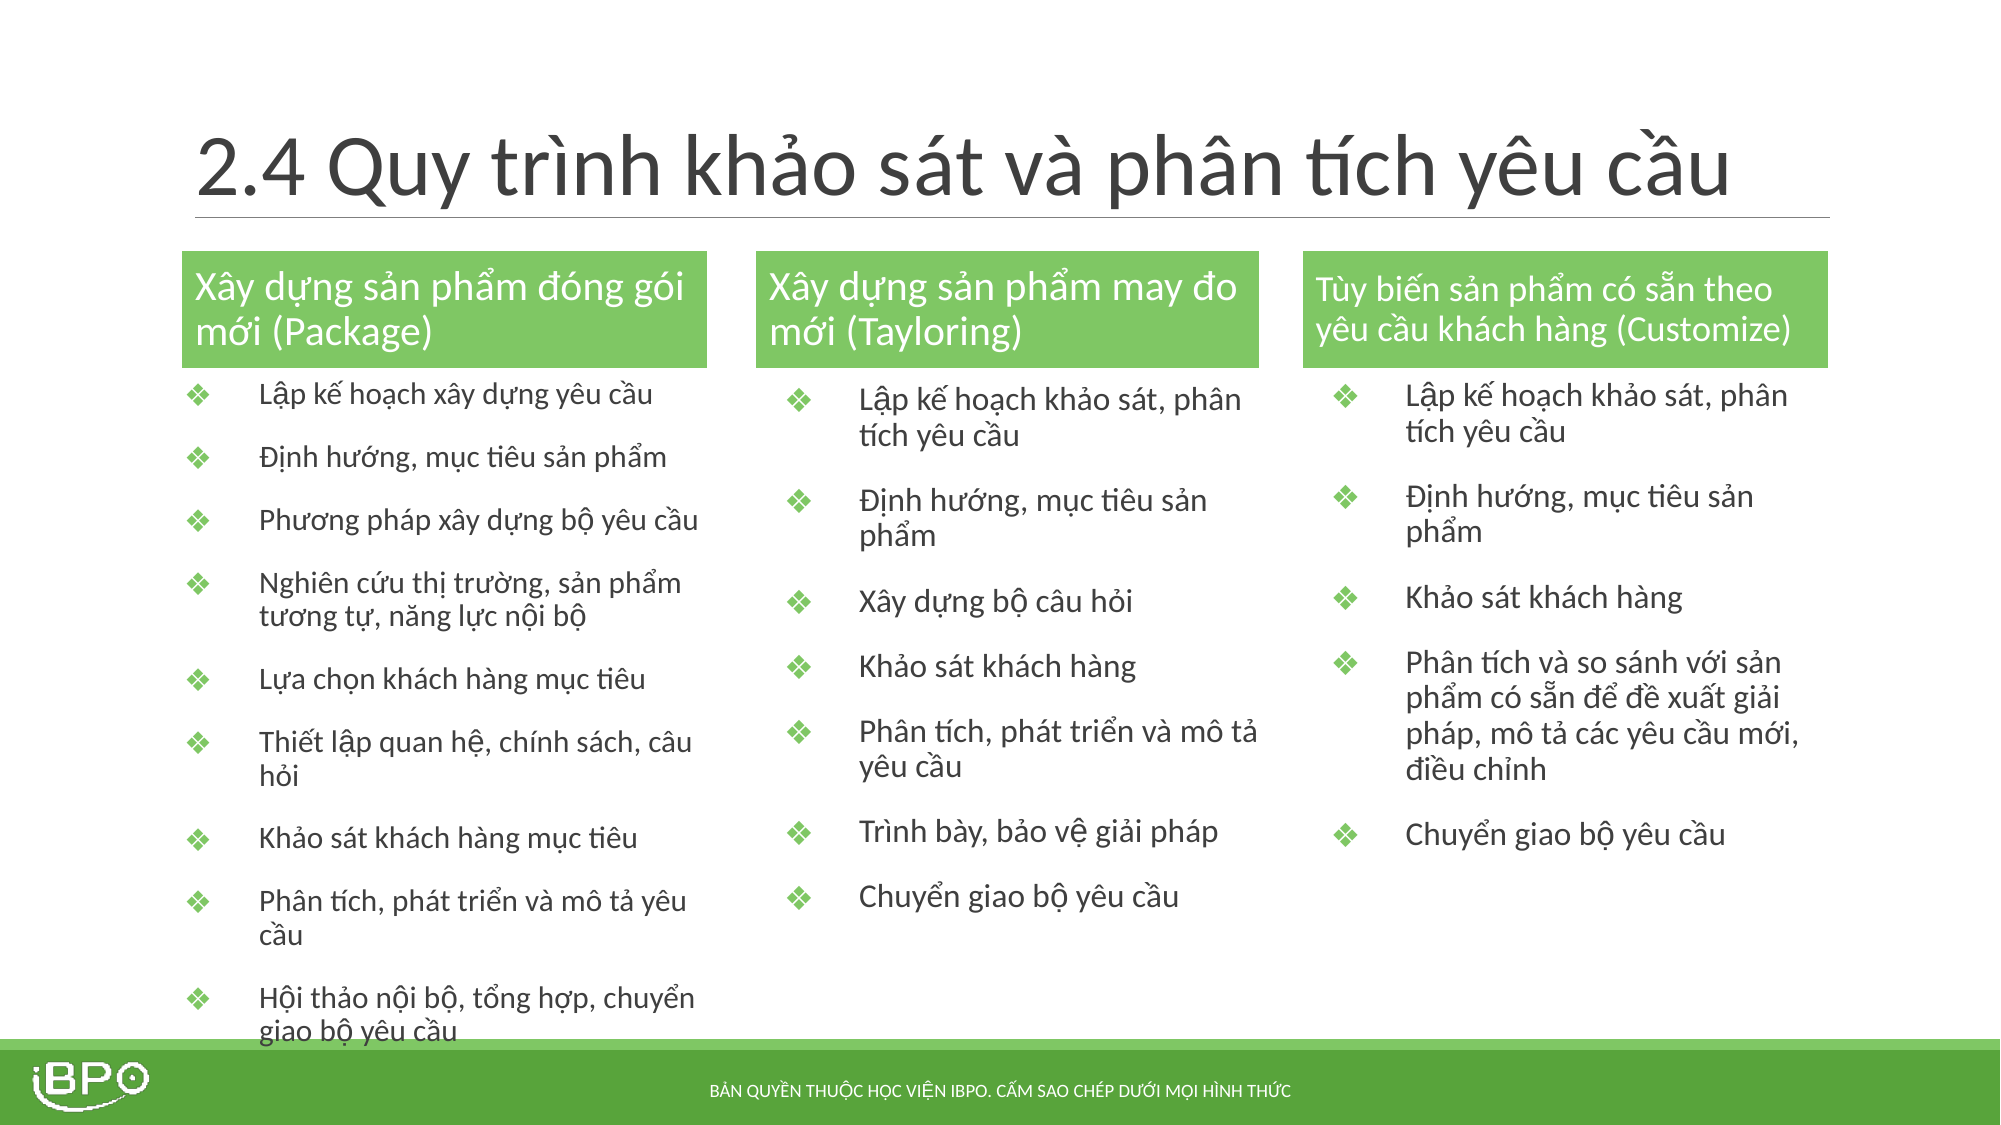

# 2.4 Quy trình khảo sát và phân tích yêu cầu

Xây dựng sản phẩm đóng gói mới (Package)
Xây dựng sản phẩm may đo mới (Tayloring)
Tùy biến sản phẩm có sẵn theo yêu cầu khách hàng (Customize)
Lập kế hoạch khảo sát, phân tích yêu cầu
Định hướng, mục tiêu sản phẩm
Khảo sát khách hàng
Phân tích và so sánh với sản phẩm có sẵn để đề xuất giải pháp, mô tả các yêu cầu mới, điều chỉnh
Chuyển giao bộ yêu cầu
Lập kế hoạch xây dựng yêu cầu
Định hướng, mục tiêu sản phẩm
Phương pháp xây dựng bộ yêu cầu
Nghiên cứu thị trường, sản phẩm tương tự, năng lực nội bộ
Lựa chọn khách hàng mục tiêu
Thiết lập quan hệ, chính sách, câu hỏi
Khảo sát khách hàng mục tiêu
Phân tích, phát triển và mô tả yêu cầu
Hội thảo nội bộ, tổng hợp, chuyển giao bộ yêu cầu
Lập kế hoạch khảo sát, phân tích yêu cầu
Định hướng, mục tiêu sản phẩm
Xây dựng bộ câu hỏi
Khảo sát khách hàng
Phân tích, phát triển và mô tả yêu cầu
Trình bày, bảo vệ giải pháp
Chuyển giao bộ yêu cầu
BẢN QUYỀN THUỘC HỌC VIỆN IBPO. CẤM SAO CHÉP DƯỚI MỌI HÌNH THỨC